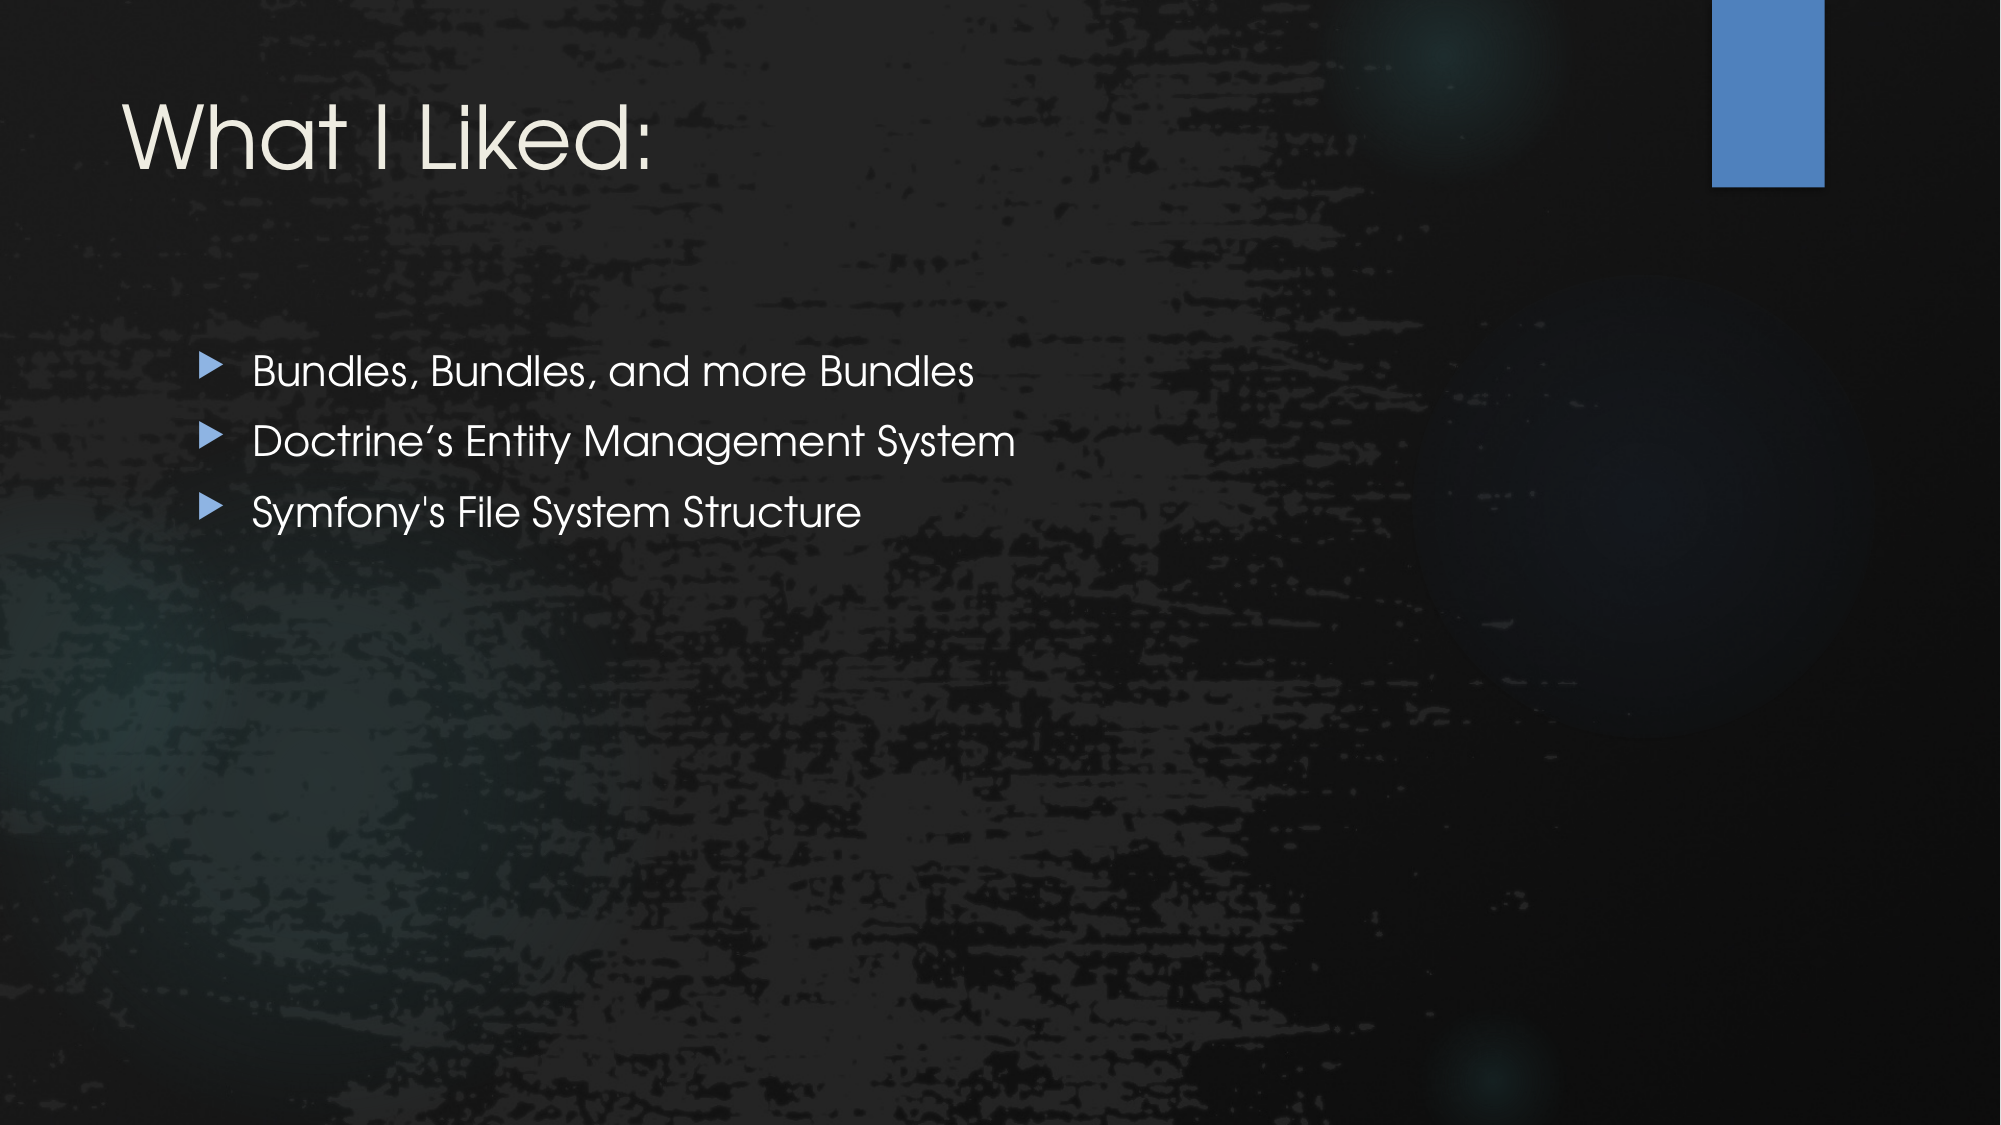

# What I Liked:
Bundles, Bundles, and more Bundles
Doctrine’s Entity Management System
Symfony's File System Structure